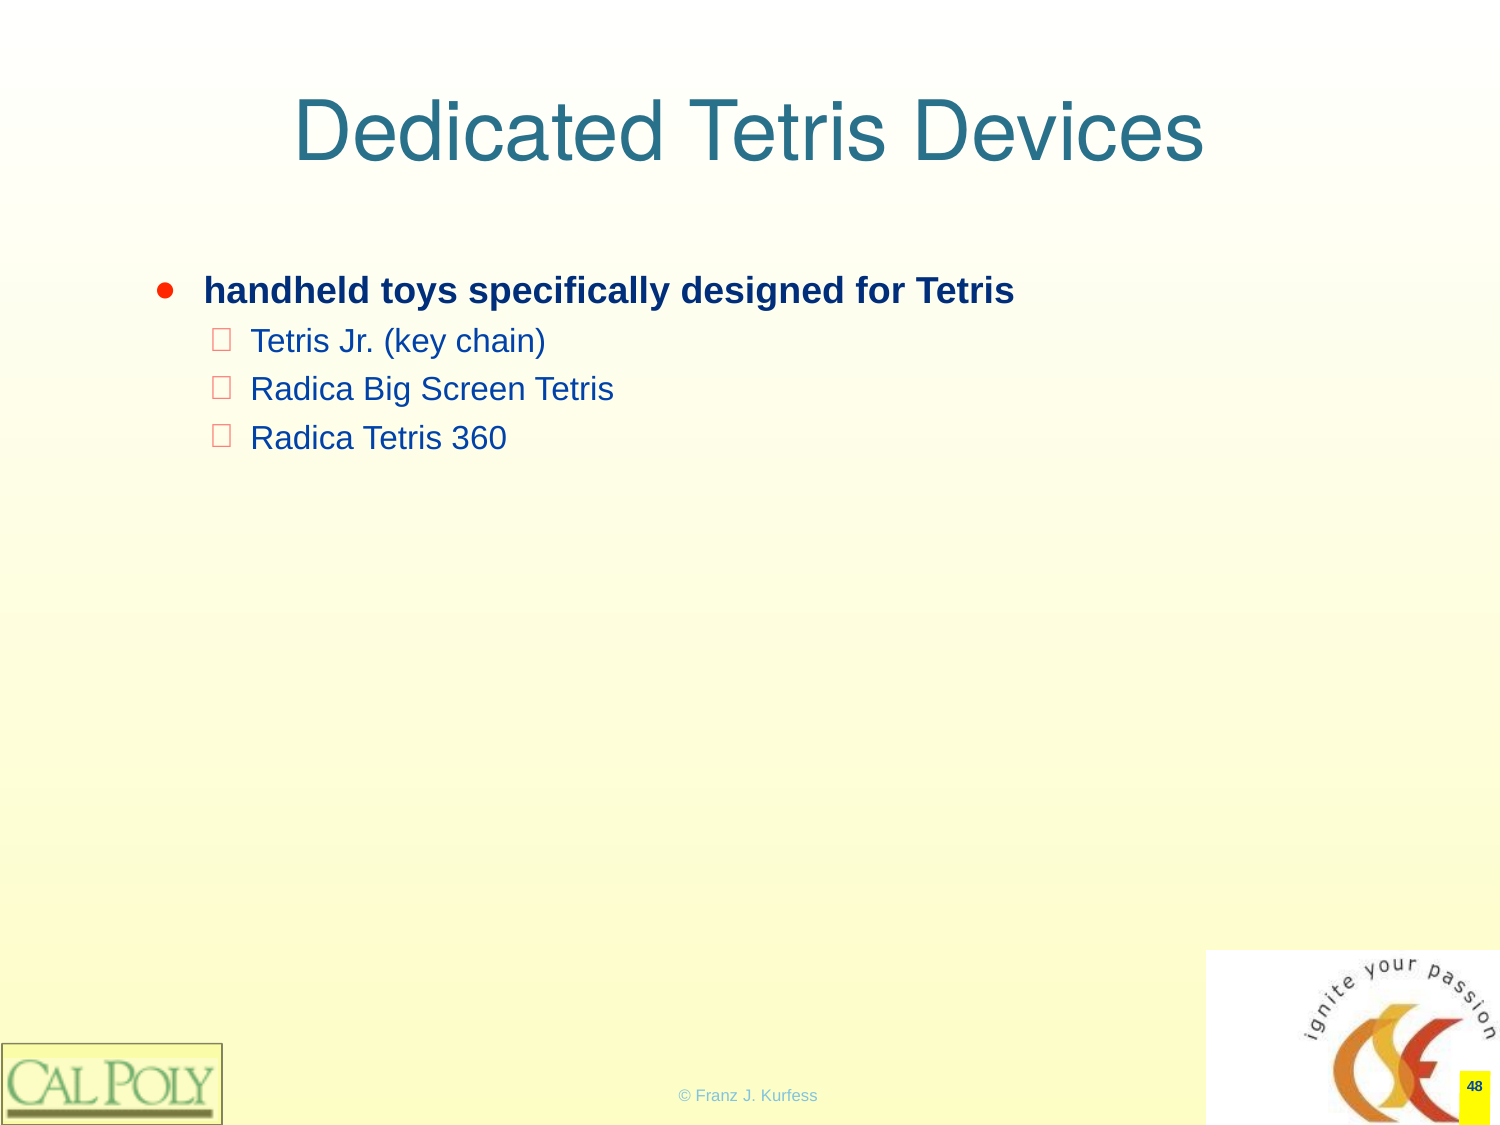

# Dedicated Tetris Devices
handheld toys specifically designed for Tetris
Tetris Jr. (key chain)
Radica Big Screen Tetris
Radica Tetris 360
48